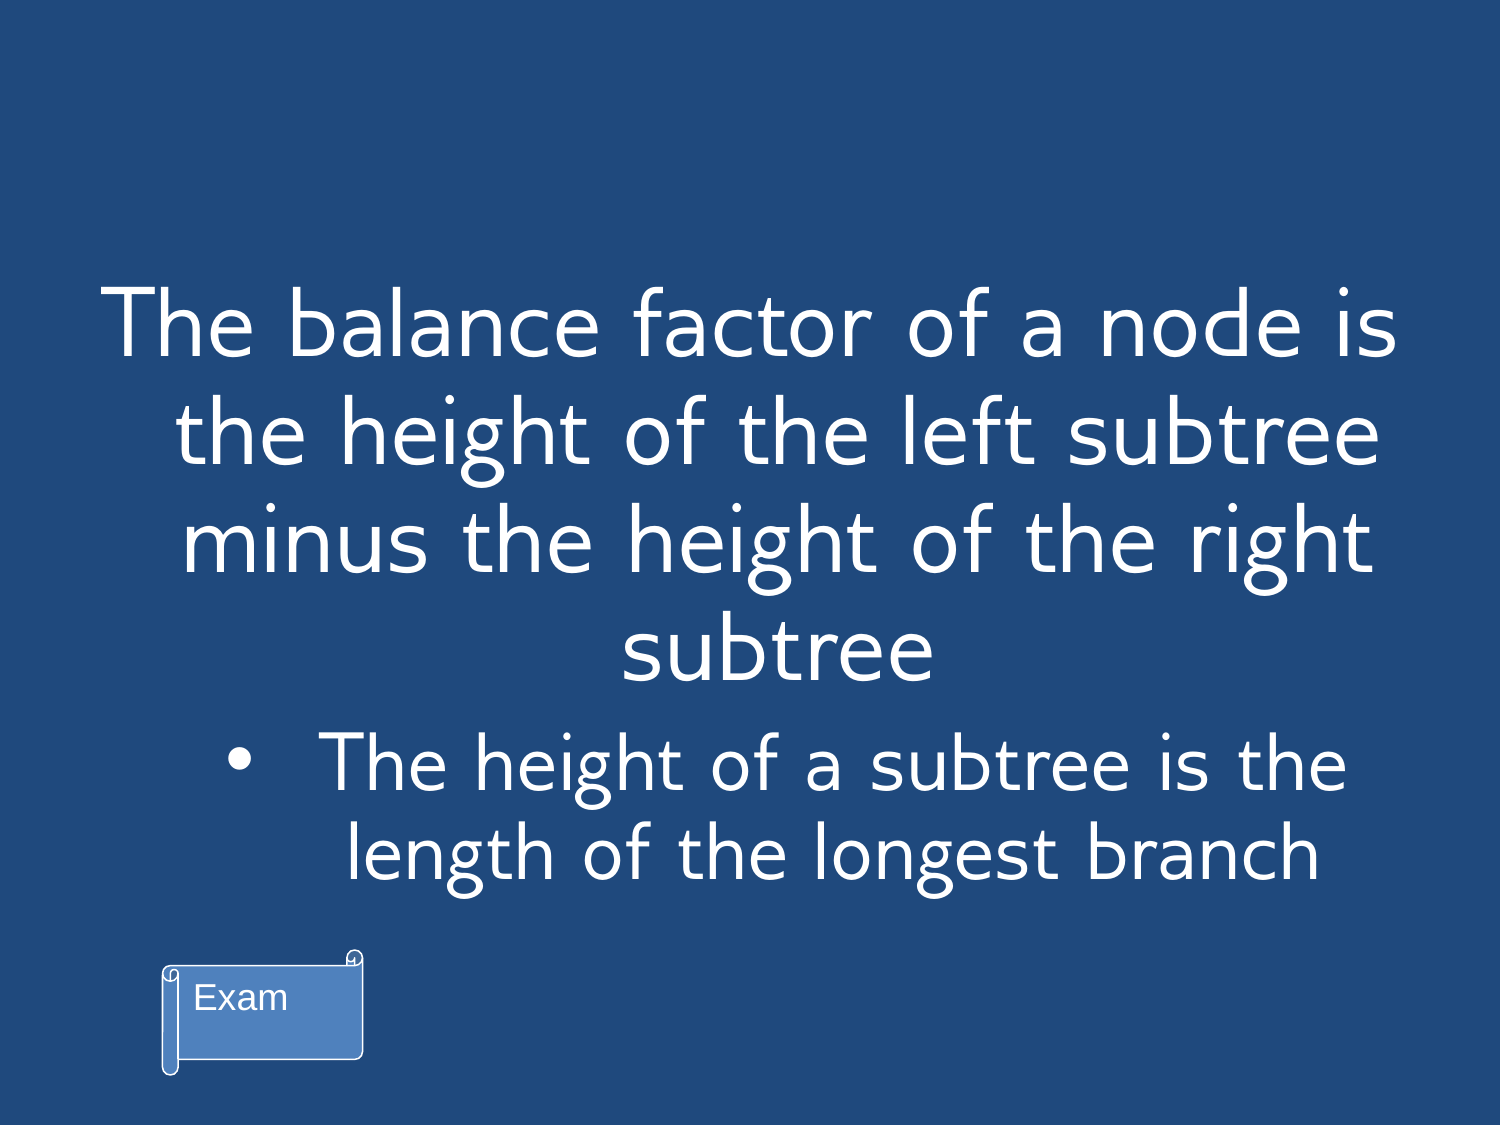

The balance factor of a node is the height of the left subtree minus the height of the right subtree
The height of a subtree is the length of the longest branch
Exam